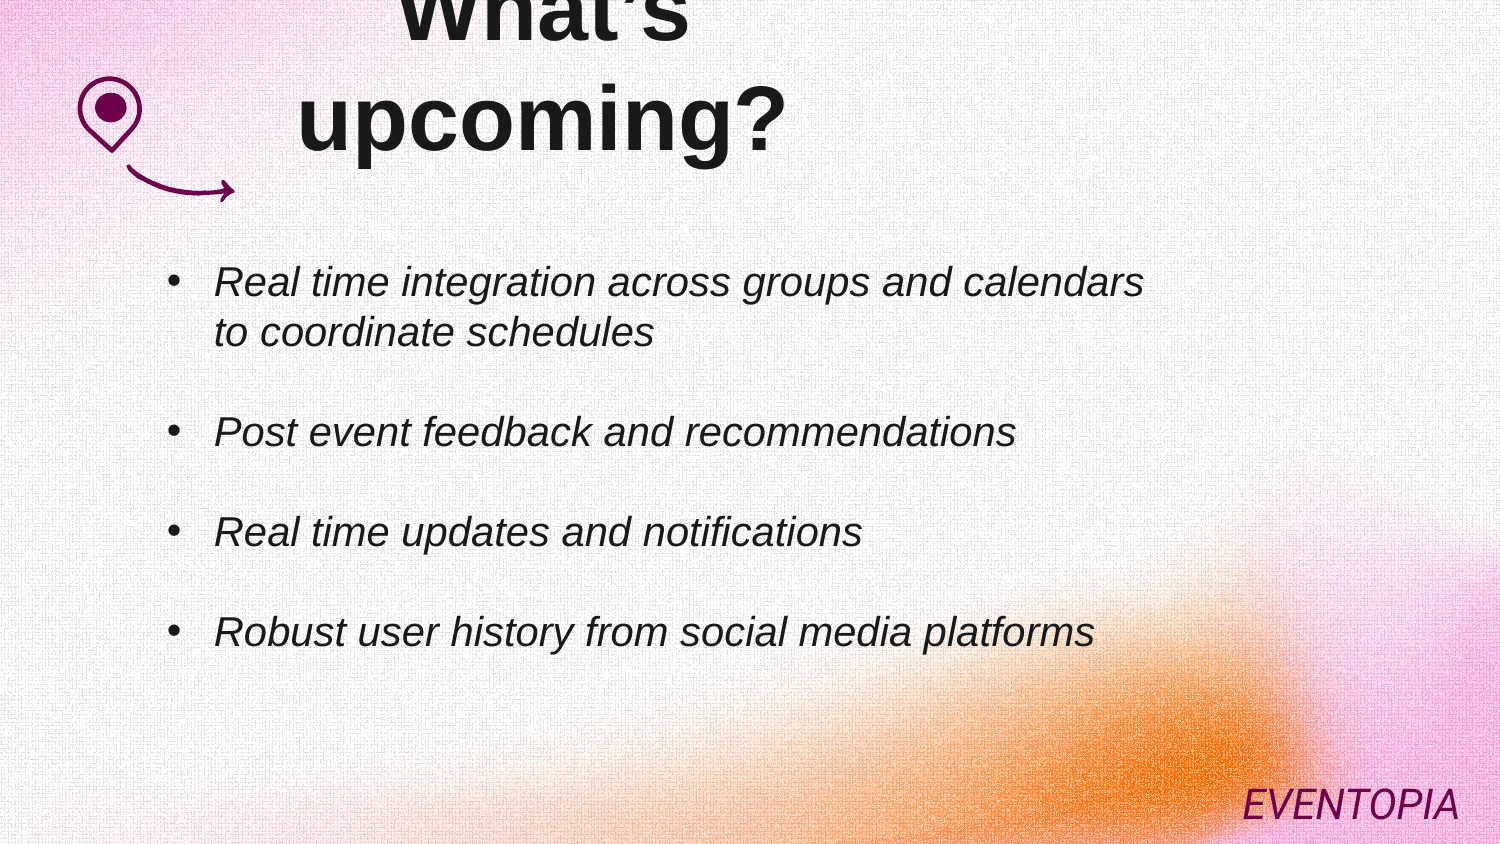

What’s upcoming?

Real time integration across groups and calendars to coordinate schedules

Post event feedback and recommendations

Real time updates and notifications

Robust user history from social media platforms
EVENTOPIA